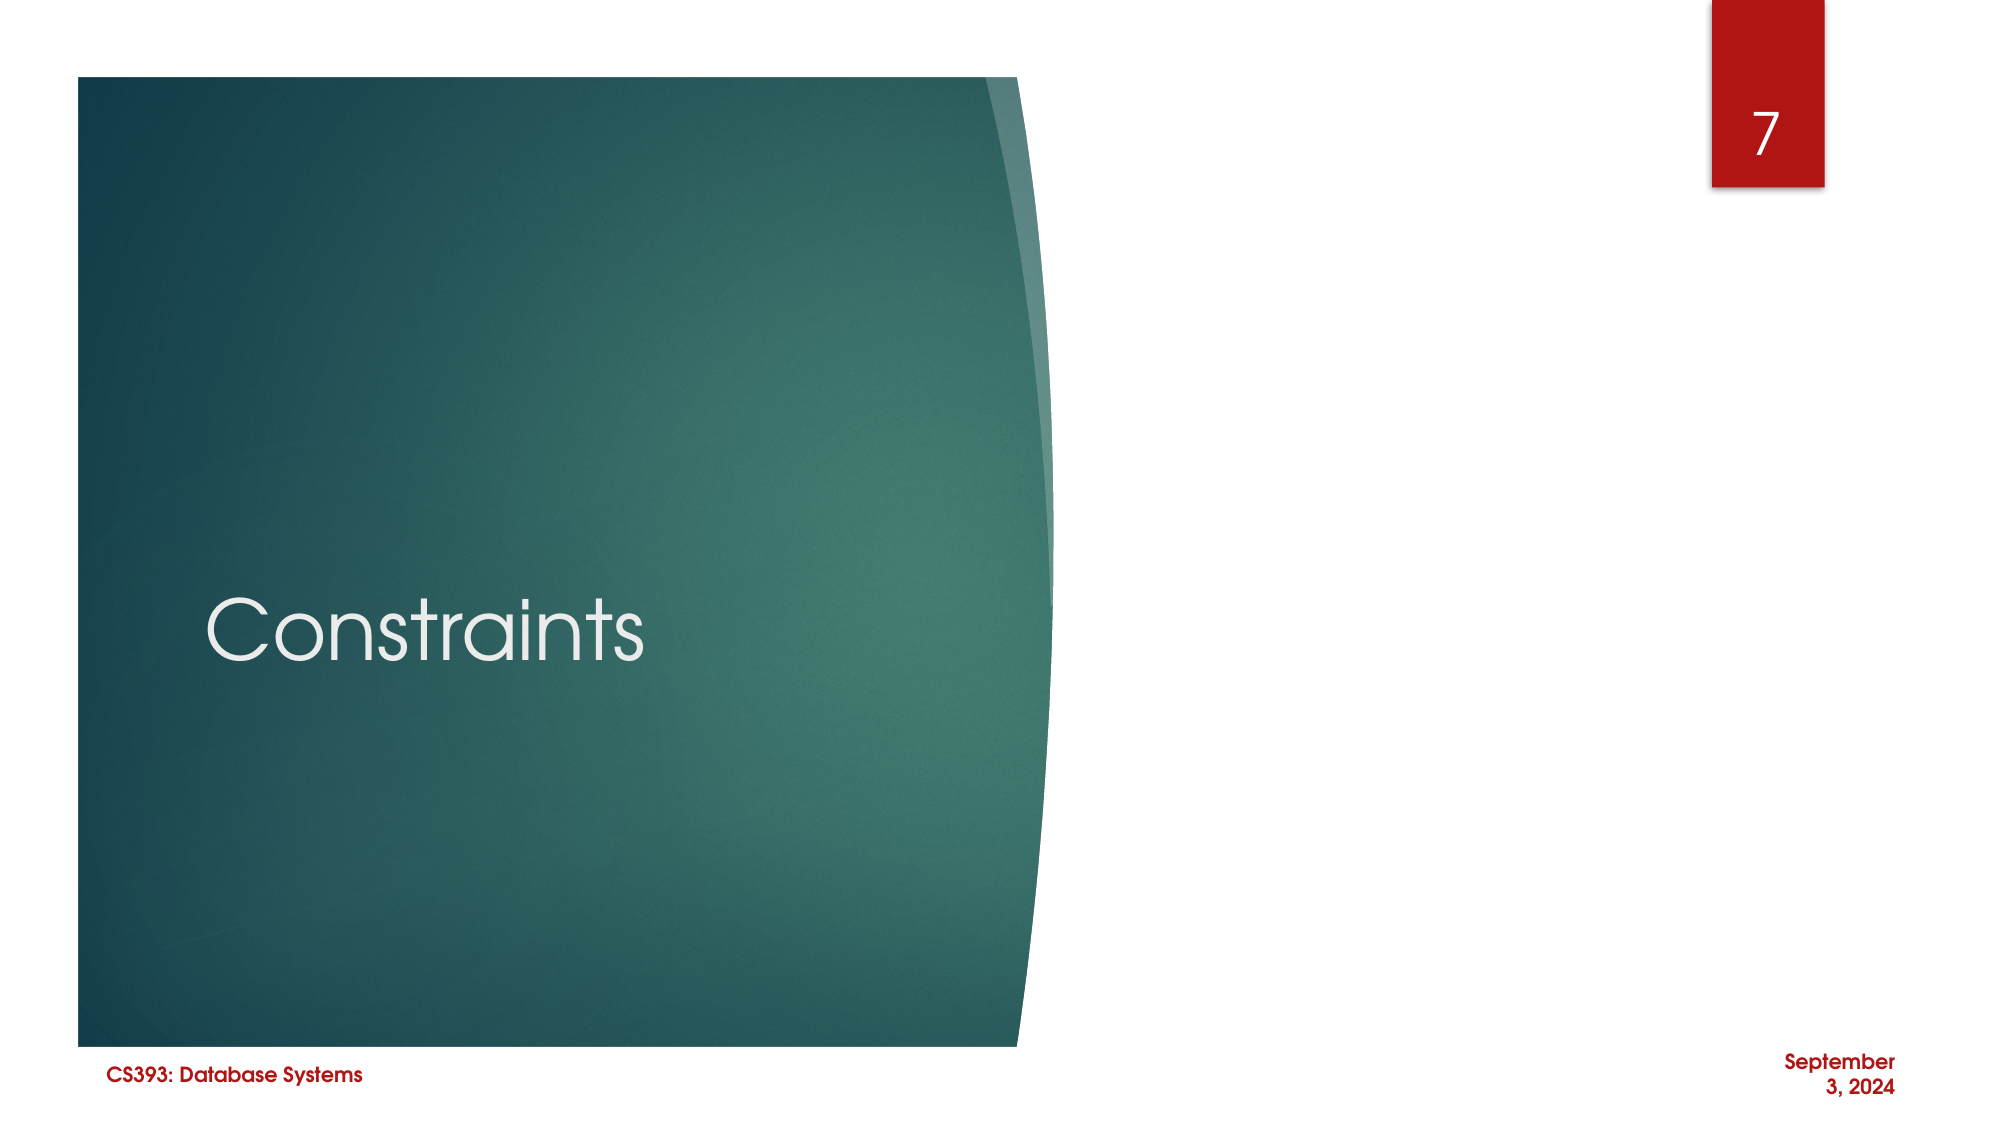

7
# Constraints

CS393: Database Systems
September 3, 2024